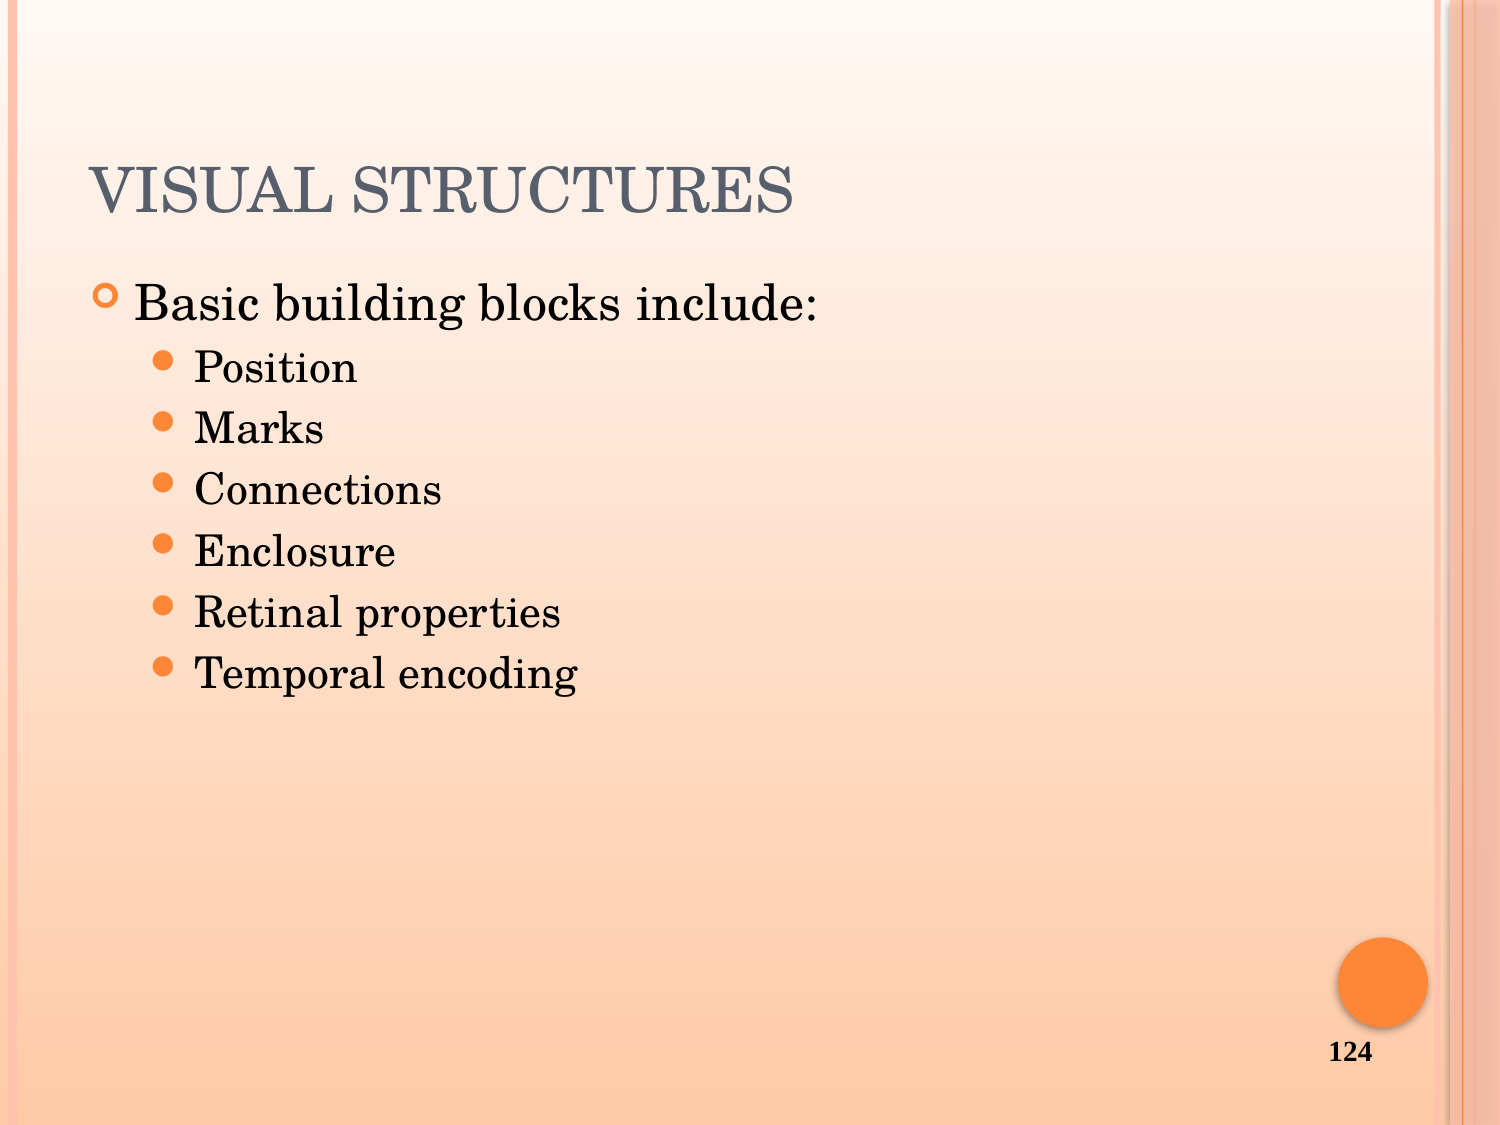

# Visual Structures
Basic building blocks include:
Position
Marks
Connections
Enclosure
Retinal properties
Temporal encoding
124